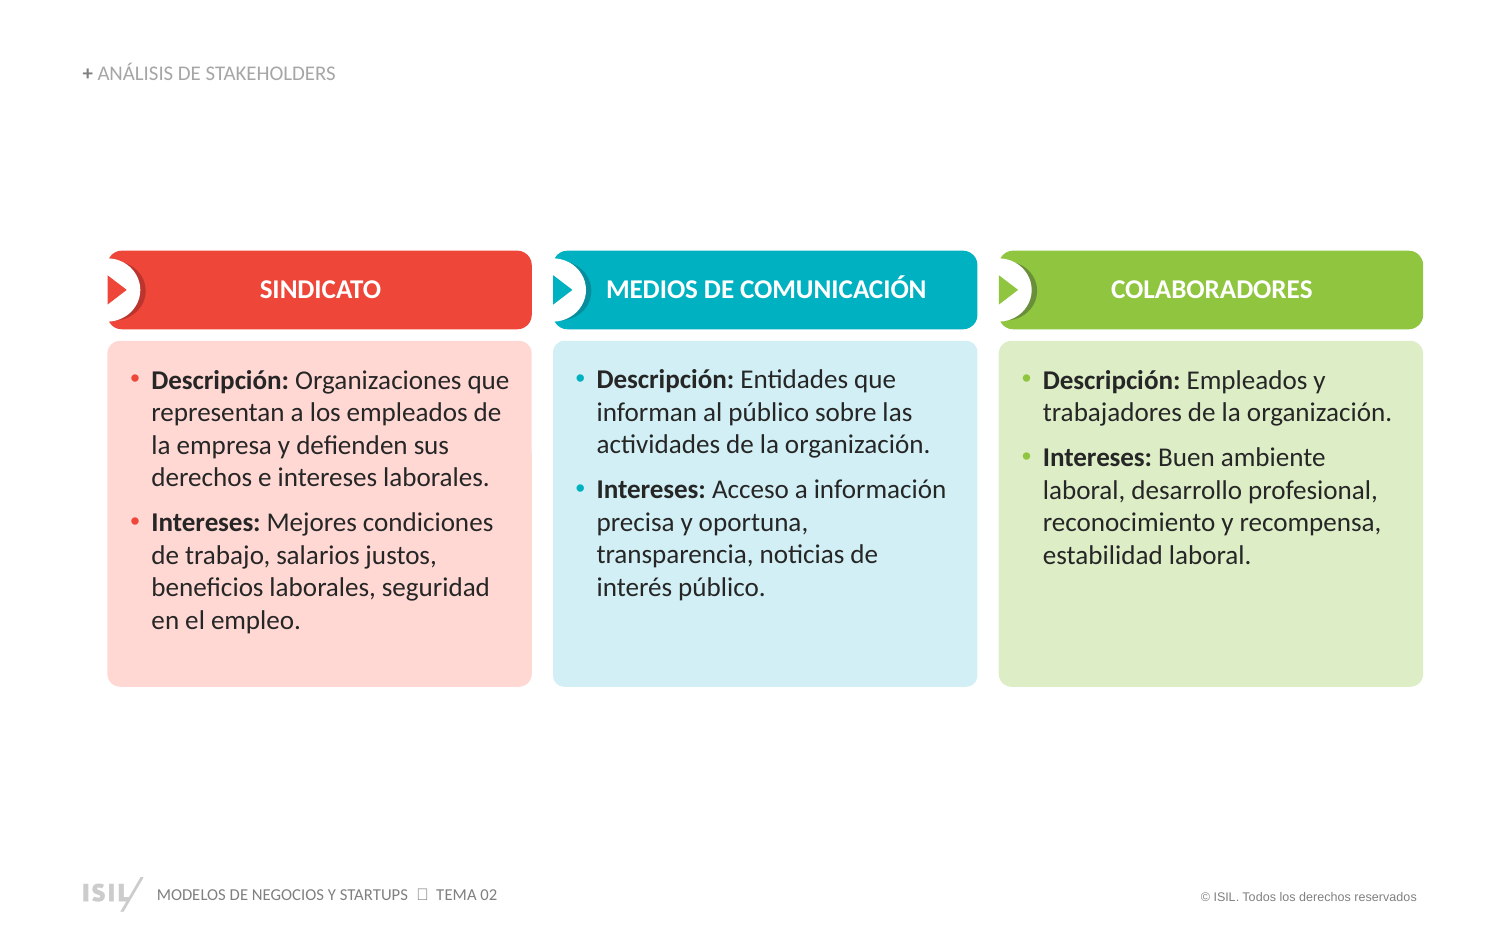

+ ANÁLISIS DE STAKEHOLDERS
SINDICATO
MEDIOS DE COMUNICACIÓN
COLABORADORES

Descripción: Organizaciones que representan a los empleados de la empresa y defienden sus derechos e intereses laborales.
Intereses: Mejores condiciones de trabajo, salarios justos, beneficios laborales, seguridad en el empleo.
Descripción: Empleados y trabajadores de la organización.
Intereses: Buen ambiente laboral, desarrollo profesional, reconocimiento y recompensa, estabilidad laboral.
Descripción: Entidades que informan al público sobre las actividades de la organización.
Intereses: Acceso a información precisa y oportuna, transparencia, noticias de interés público.